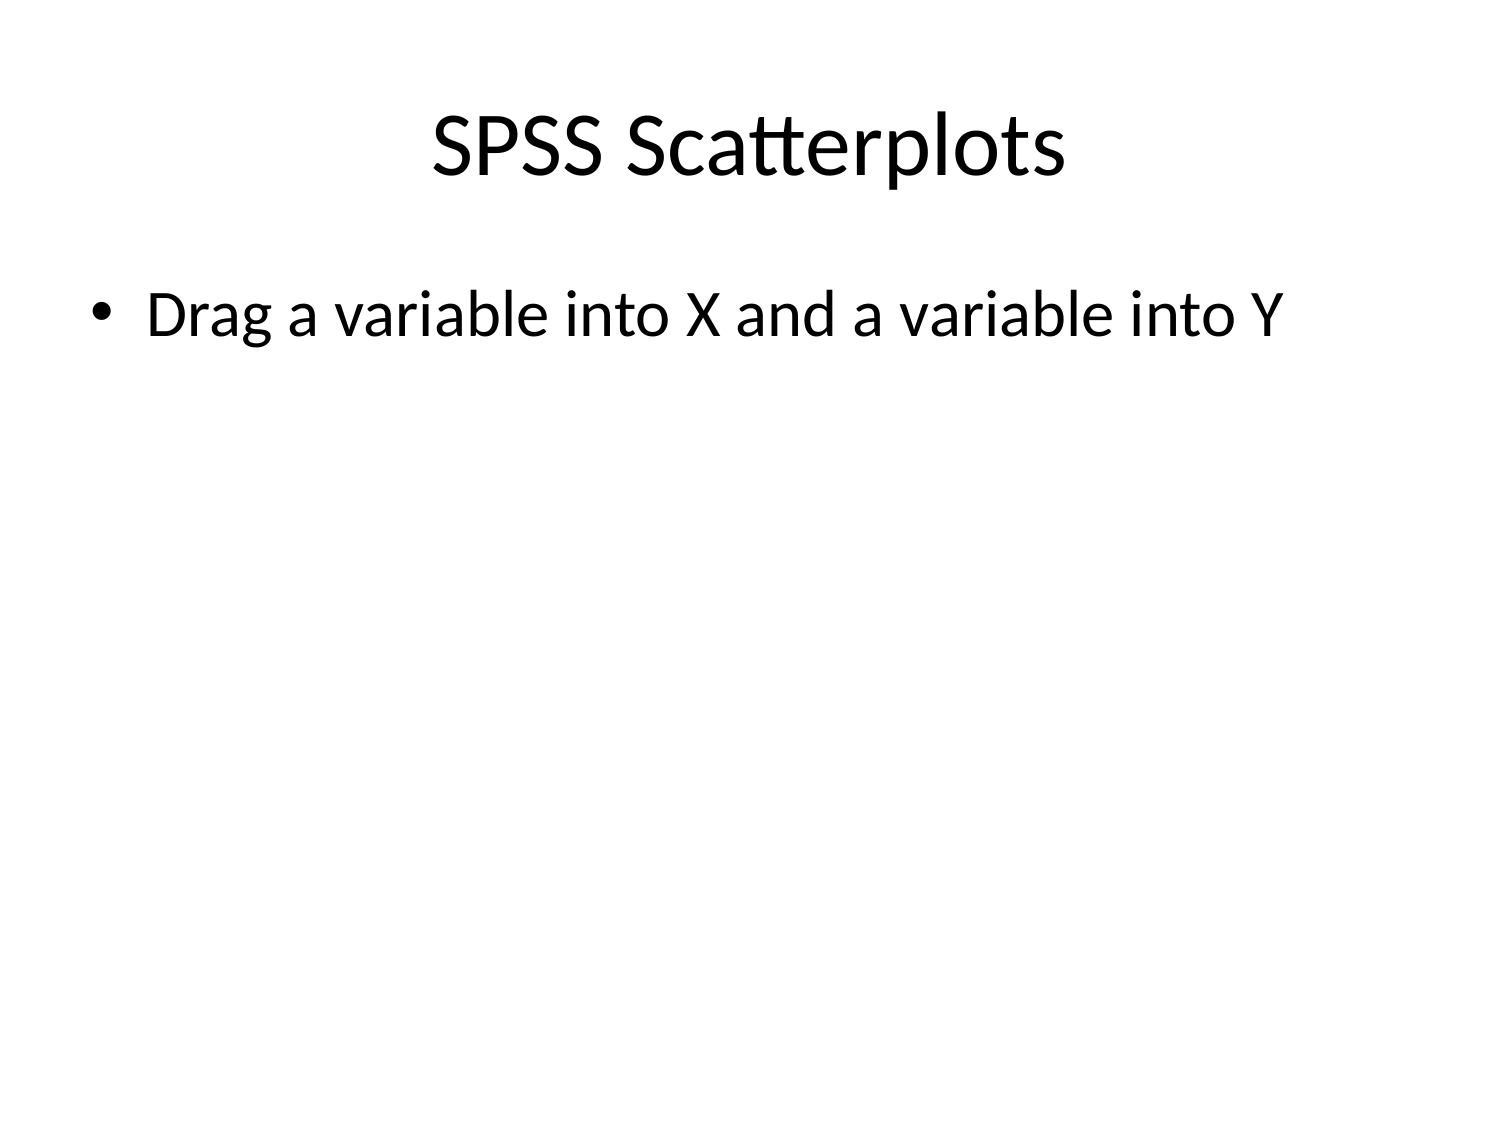

# SPSS Scatterplots
Drag a variable into X and a variable into Y